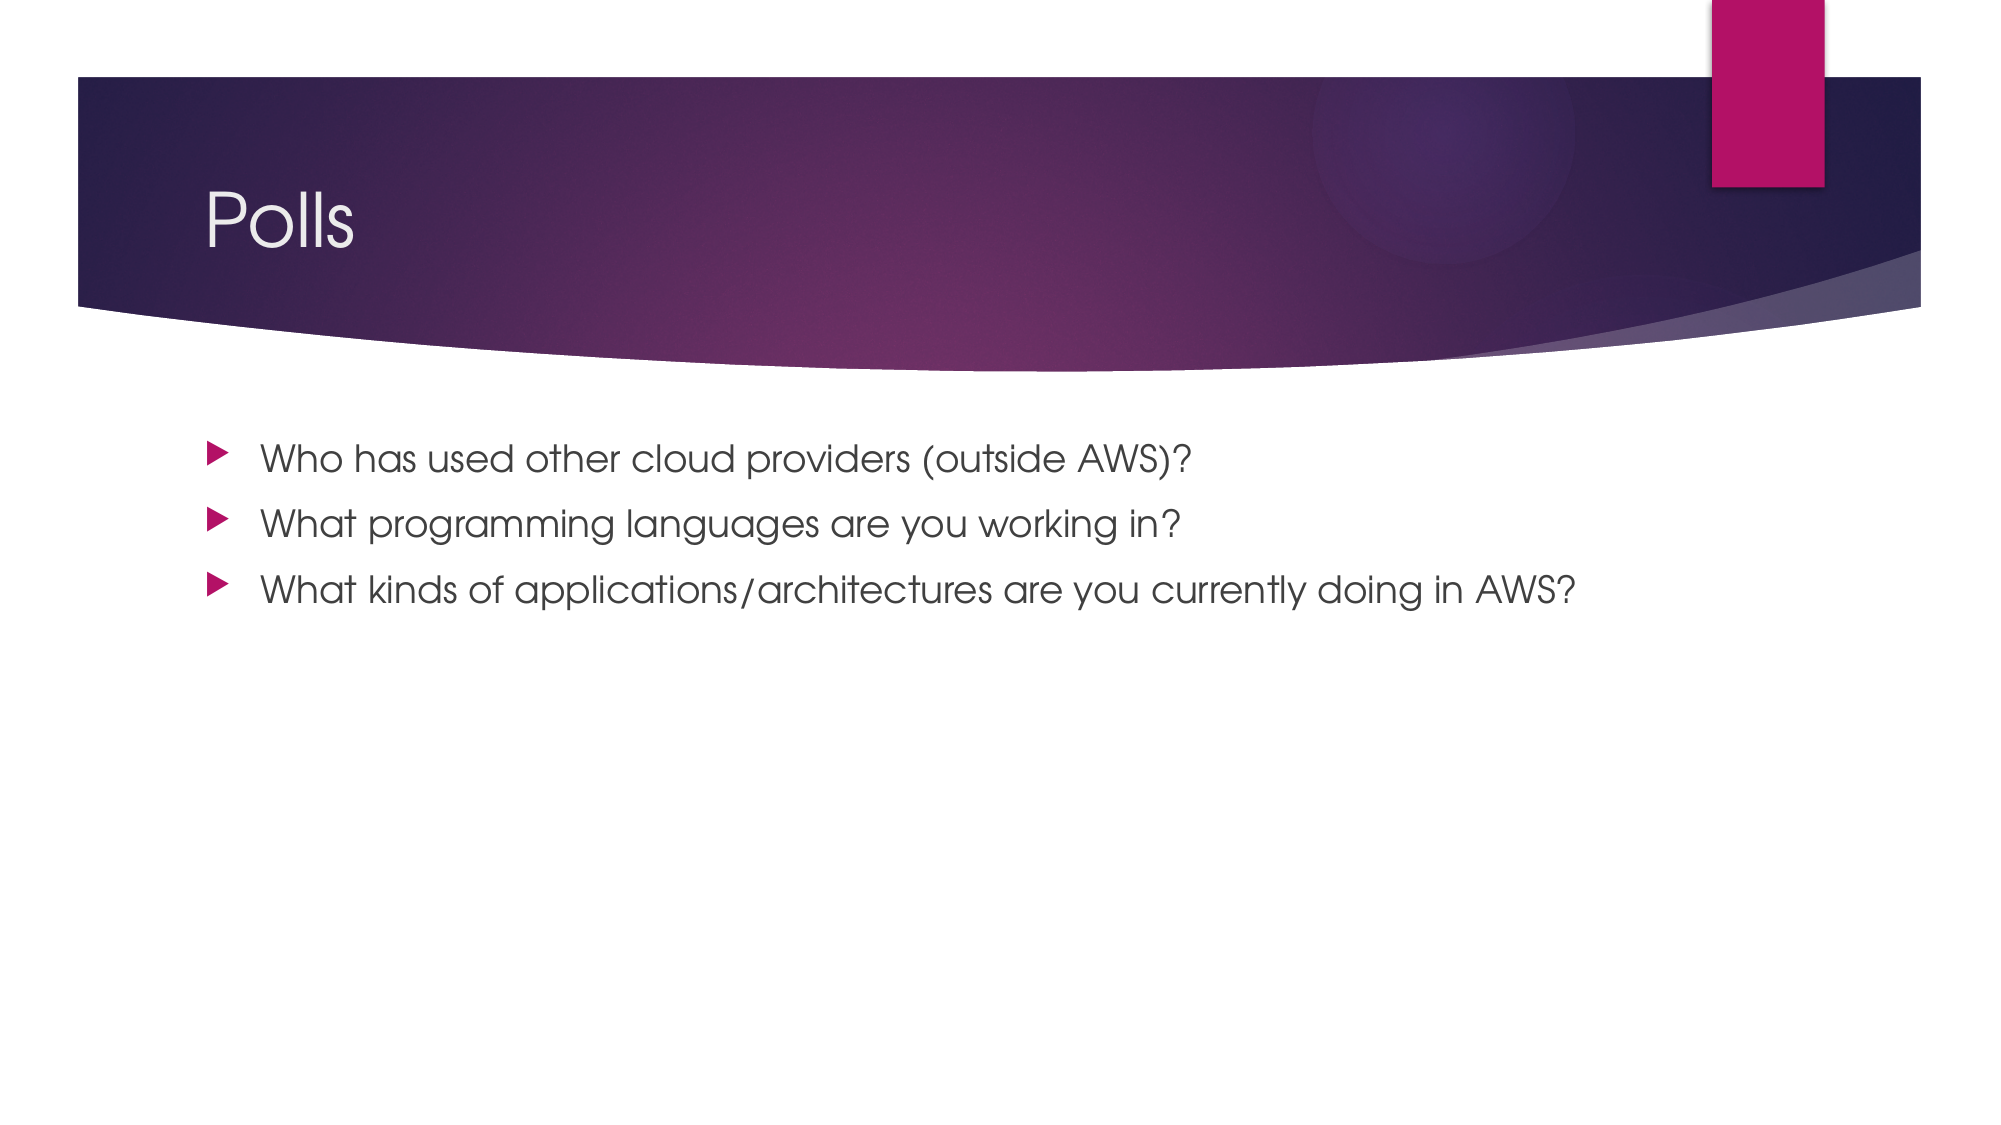

# Polls
Who has used other cloud providers (outside AWS)?
What programming languages are you working in?
What kinds of applications/architectures are you currently doing in AWS?